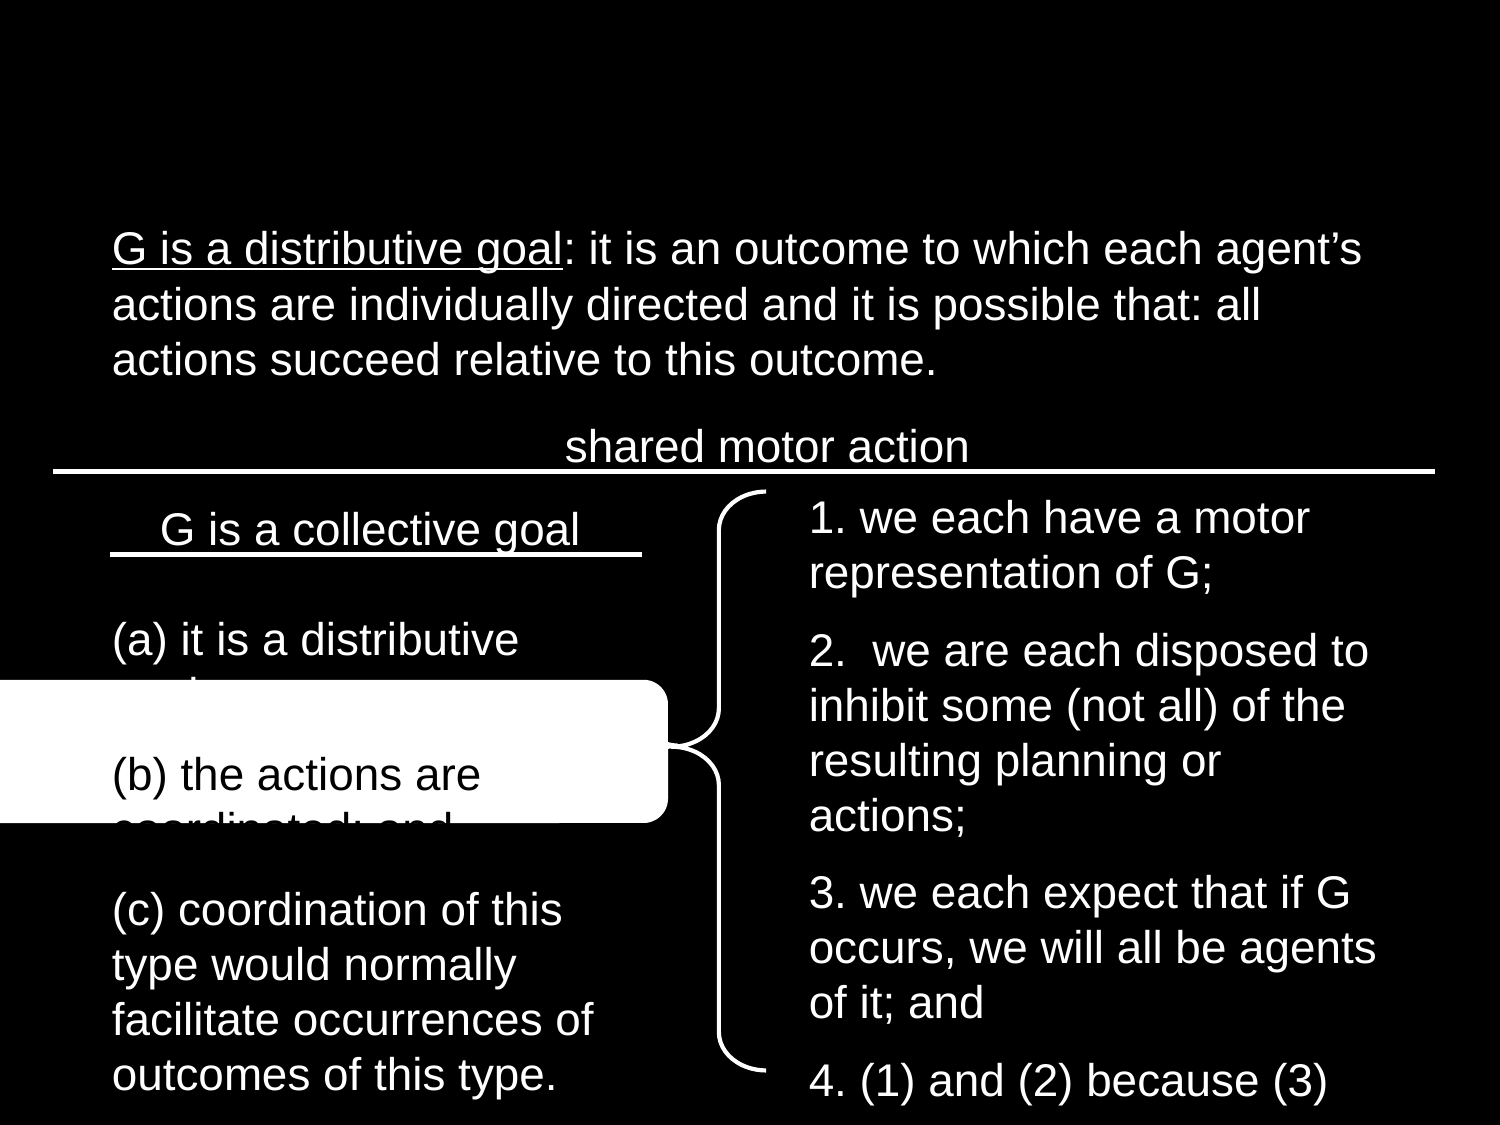

G is a distributive goal: it is an outcome to which each agent’s actions are individually directed and it is possible that: all actions succeed relative to this outcome.
shared motor action

G is a collective goal

(a) it is a distributive goal;
(b) the actions are coordinated; and
(c) coordination of this type would normally facilitate occurrences of outcomes of this type.
1. we each have a motor representation of G;
2.  we are each disposed to inhibit some (not all) of the resulting planning or actions;
3. we each expect that if G occurs, we will all be agents of it; and
4. (1) and (2) because (3)